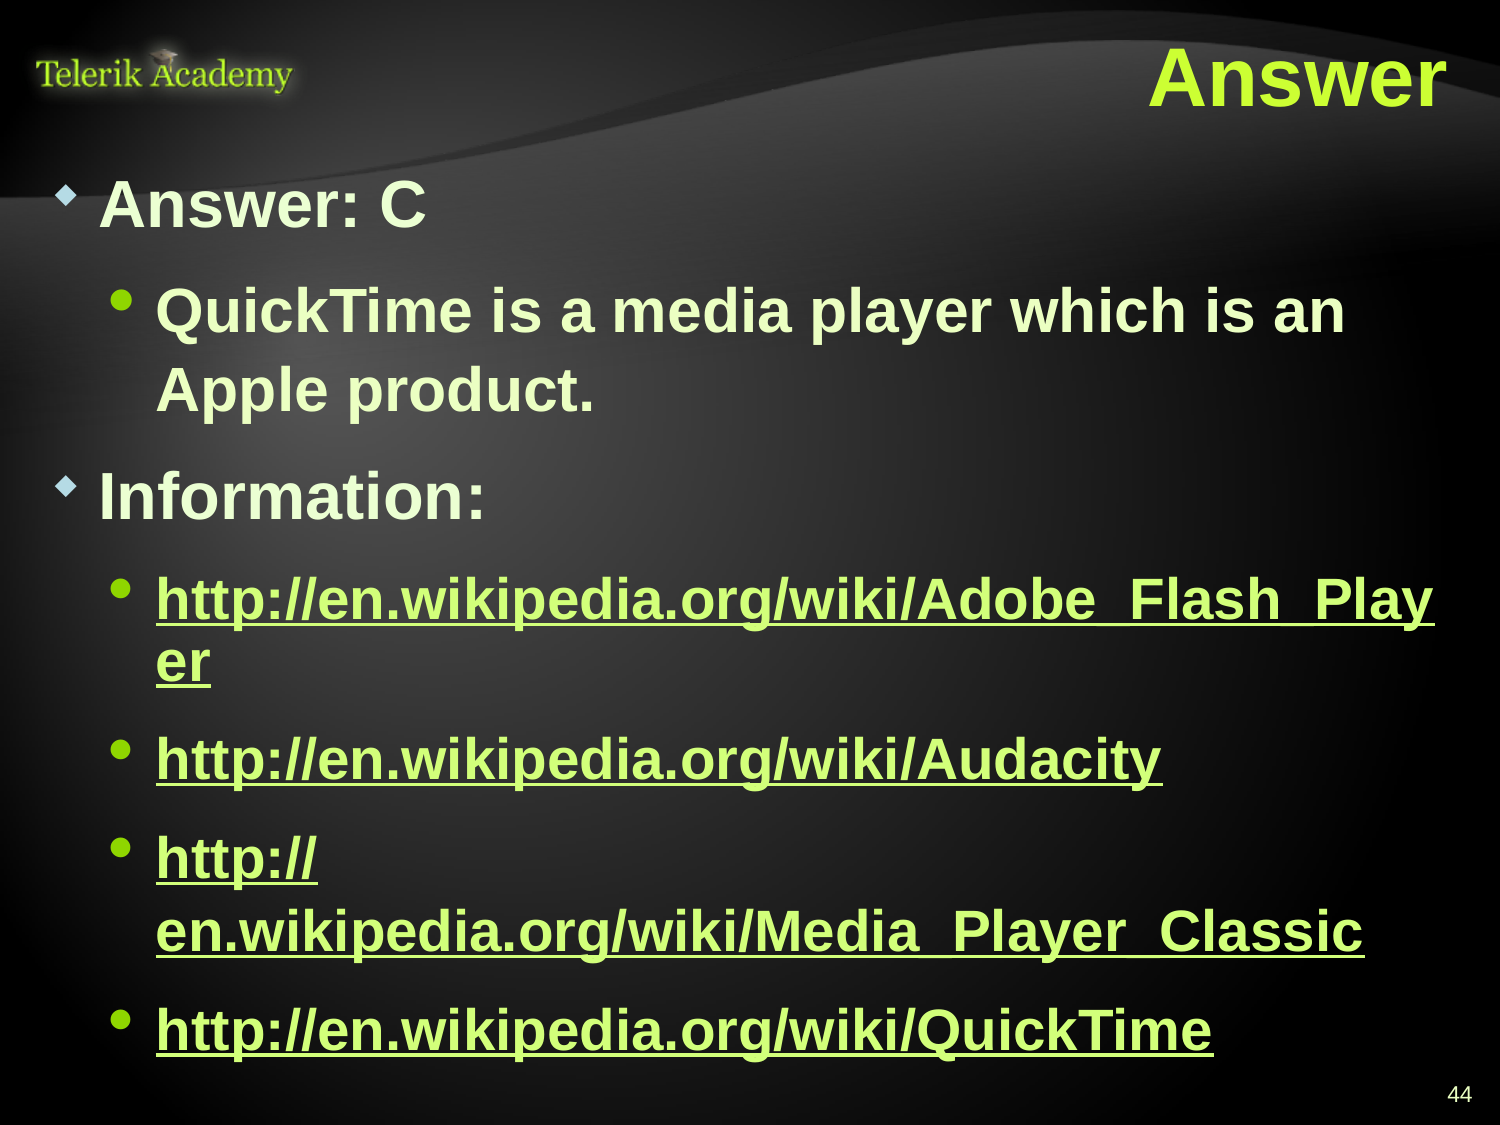

# Answer
Answer: C
QuickTime is a media player which is an Apple product.
Information:
http://en.wikipedia.org/wiki/Adobe_Flash_Player
http://en.wikipedia.org/wiki/Audacity
http://en.wikipedia.org/wiki/Media_Player_Classic
http://en.wikipedia.org/wiki/QuickTime
44